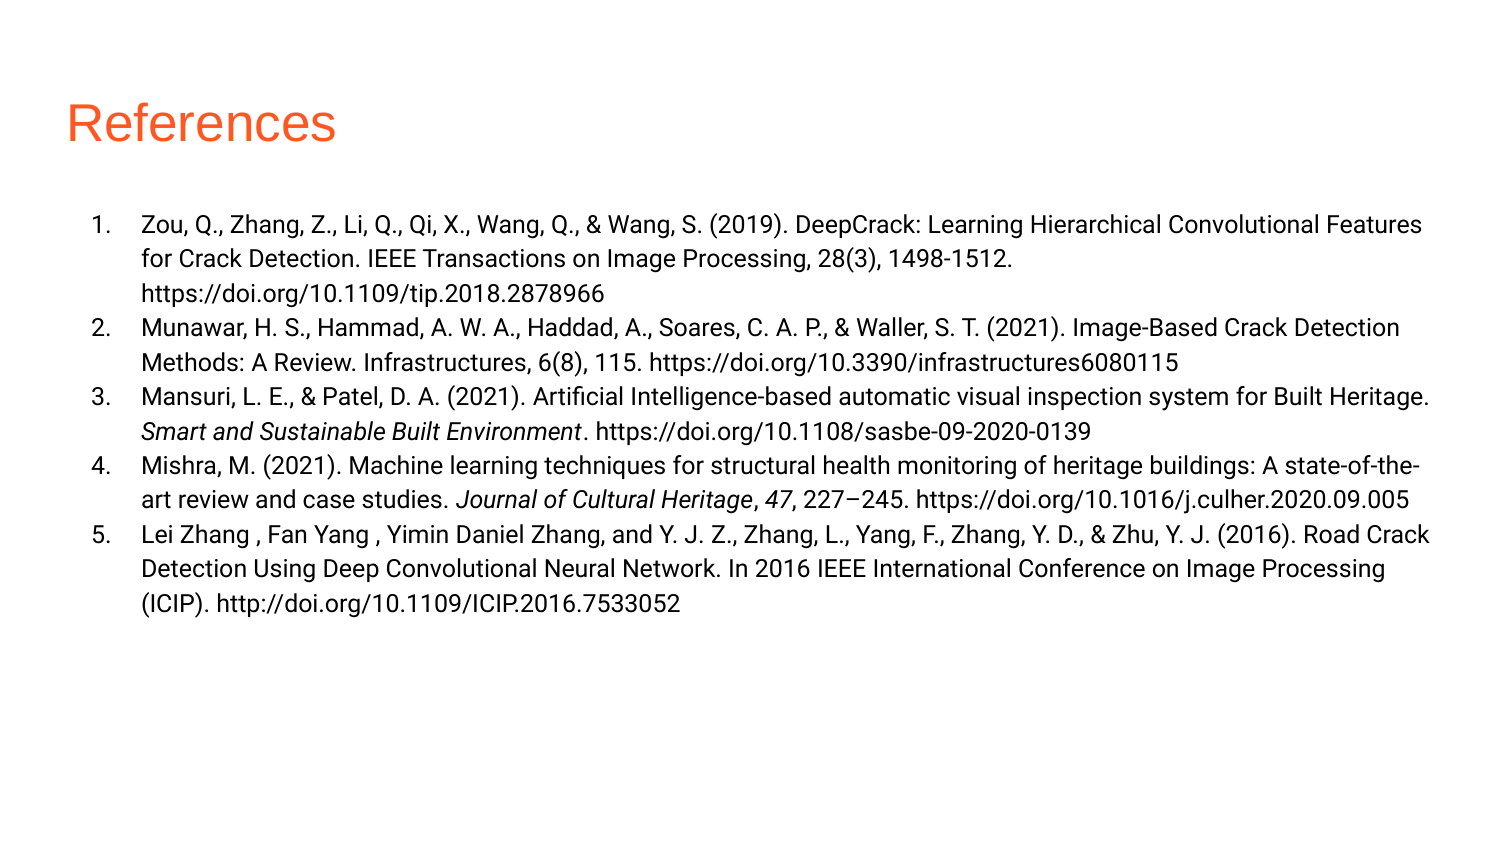

# References
Zou, Q., Zhang, Z., Li, Q., Qi, X., Wang, Q., & Wang, S. (2019). DeepCrack: Learning Hierarchical Convolutional Features for Crack Detection. IEEE Transactions on Image Processing, 28(3), 1498-1512. https://doi.org/10.1109/tip.2018.2878966
Munawar, H. S., Hammad, A. W. A., Haddad, A., Soares, C. A. P., & Waller, S. T. (2021). Image-Based Crack Detection Methods: A Review. Infrastructures, 6(8), 115. https://doi.org/10.3390/infrastructures6080115
Mansuri, L. E., & Patel, D. A. (2021). Artificial Intelligence-based automatic visual inspection system for Built Heritage. Smart and Sustainable Built Environment. https://doi.org/10.1108/sasbe-09-2020-0139
Mishra, M. (2021). Machine learning techniques for structural health monitoring of heritage buildings: A state-of-the-art review and case studies. Journal of Cultural Heritage, 47, 227–245. https://doi.org/10.1016/j.culher.2020.09.005
Lei Zhang , Fan Yang , Yimin Daniel Zhang, and Y. J. Z., Zhang, L., Yang, F., Zhang, Y. D., & Zhu, Y. J. (2016). Road Crack Detection Using Deep Convolutional Neural Network. In 2016 IEEE International Conference on Image Processing (ICIP). http://doi.org/10.1109/ICIP.2016.7533052